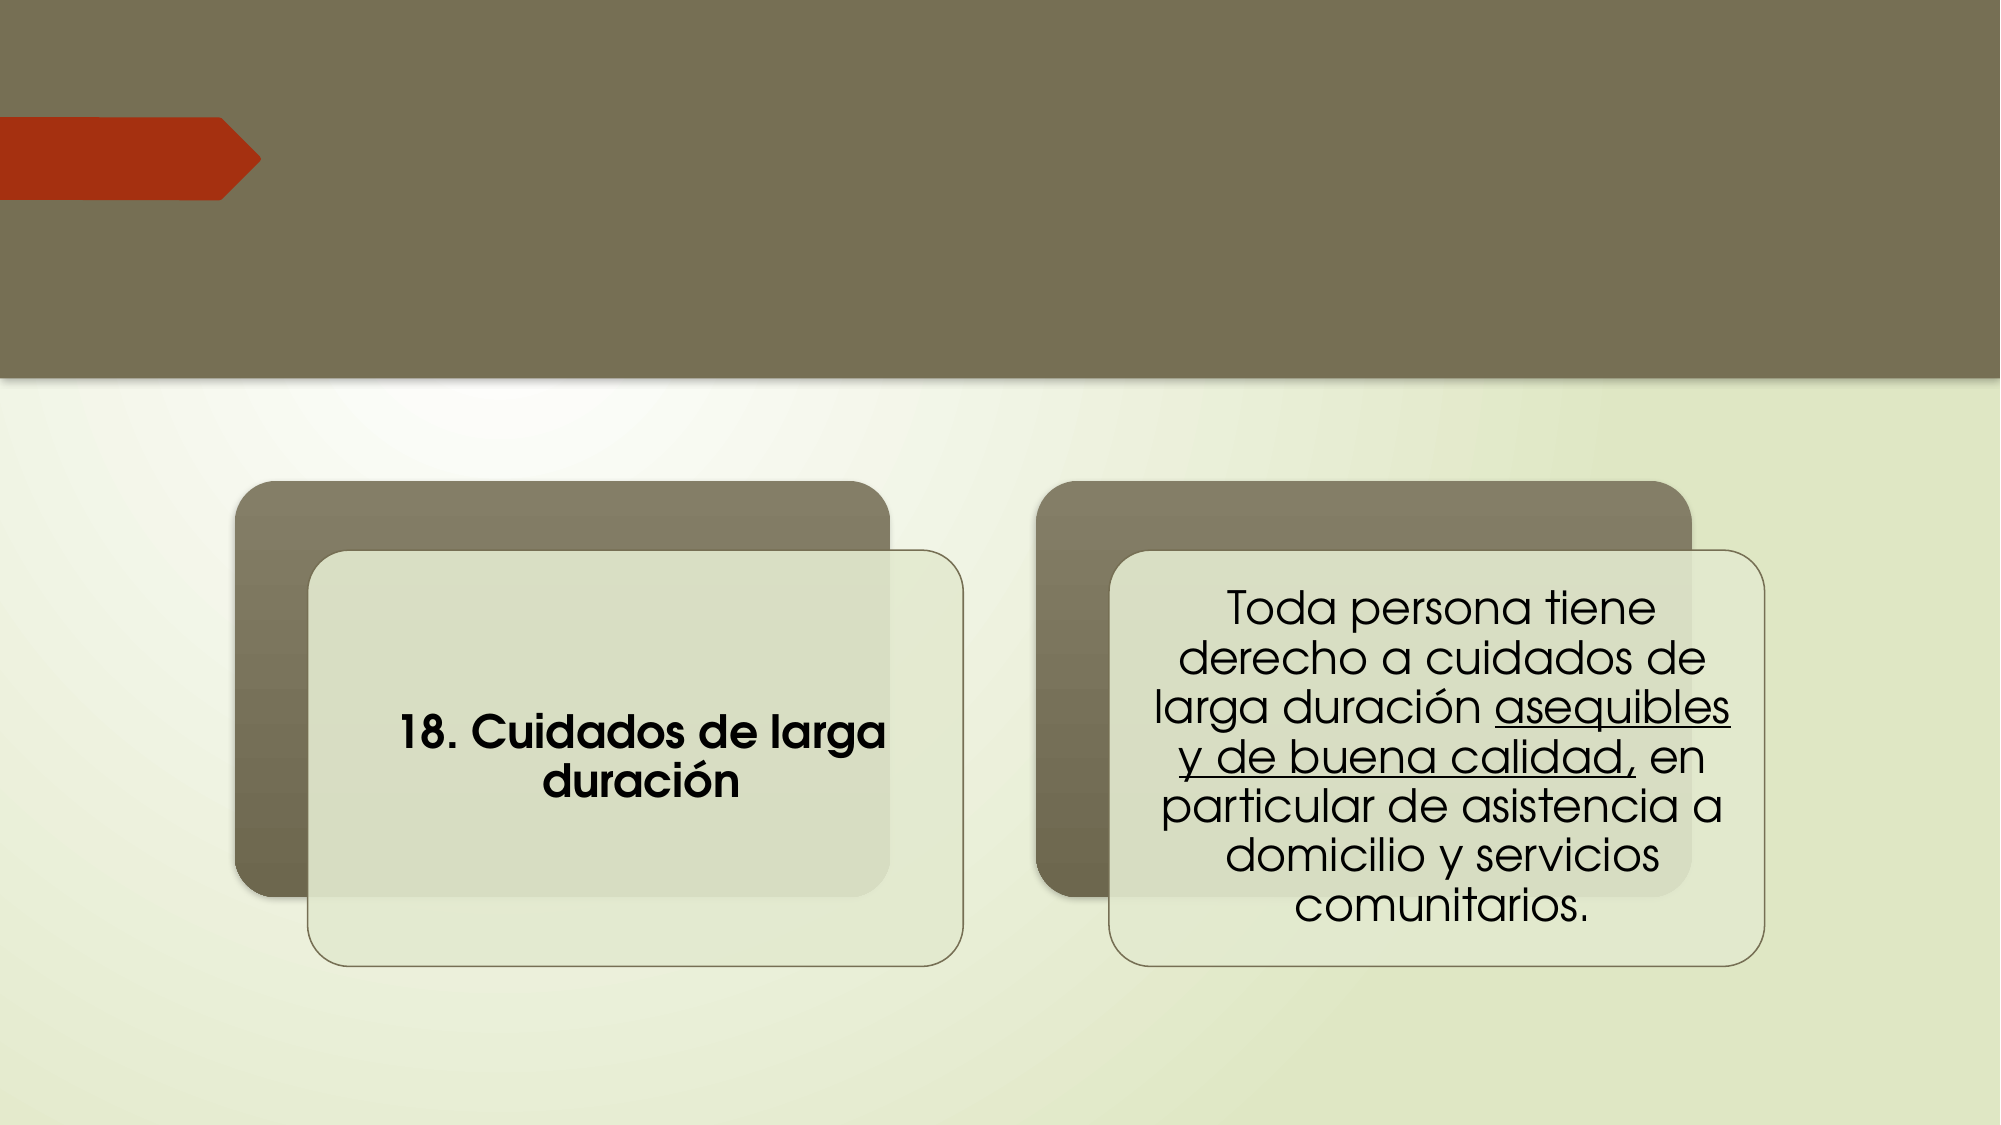

18. Cuidados de larga duración
Toda persona tiene derecho a cuidados de larga duración asequibles y de buena calidad, en particular de asistencia a domicilio y servicios comunitarios.